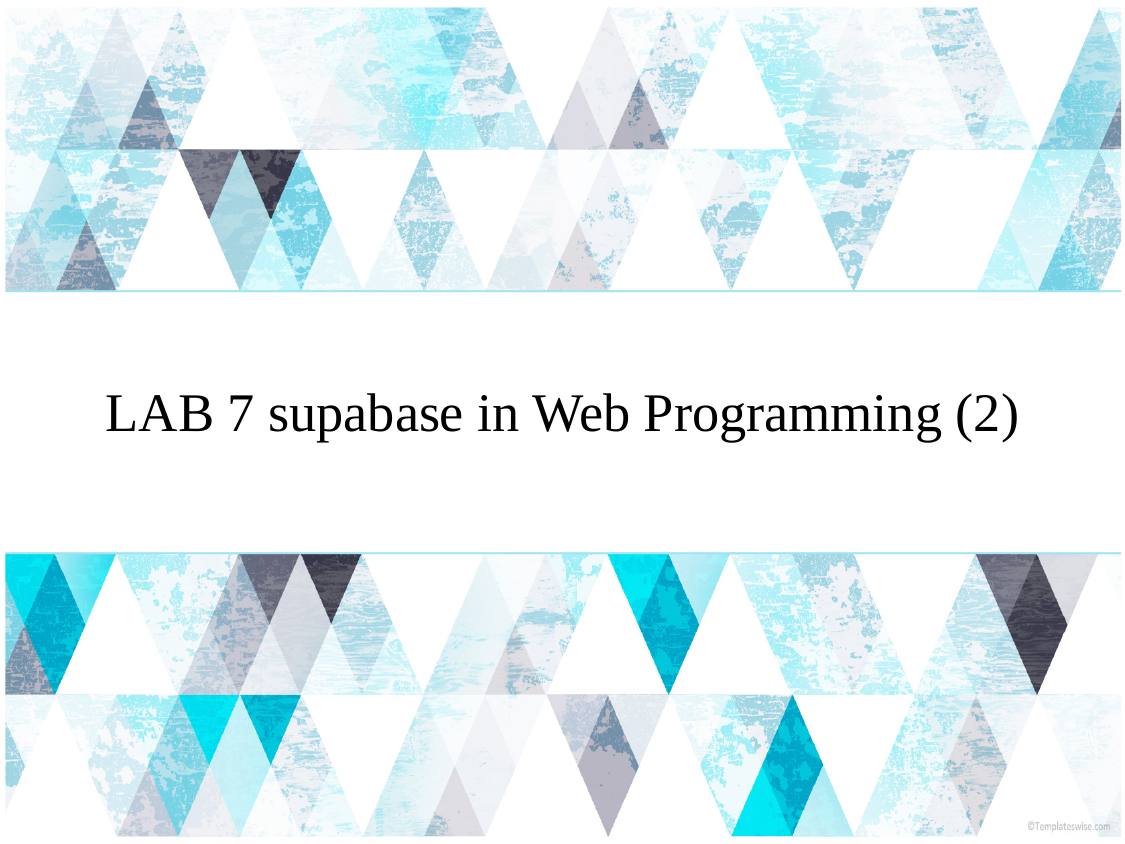

# LAB 7 supabase in Web Programming (2)